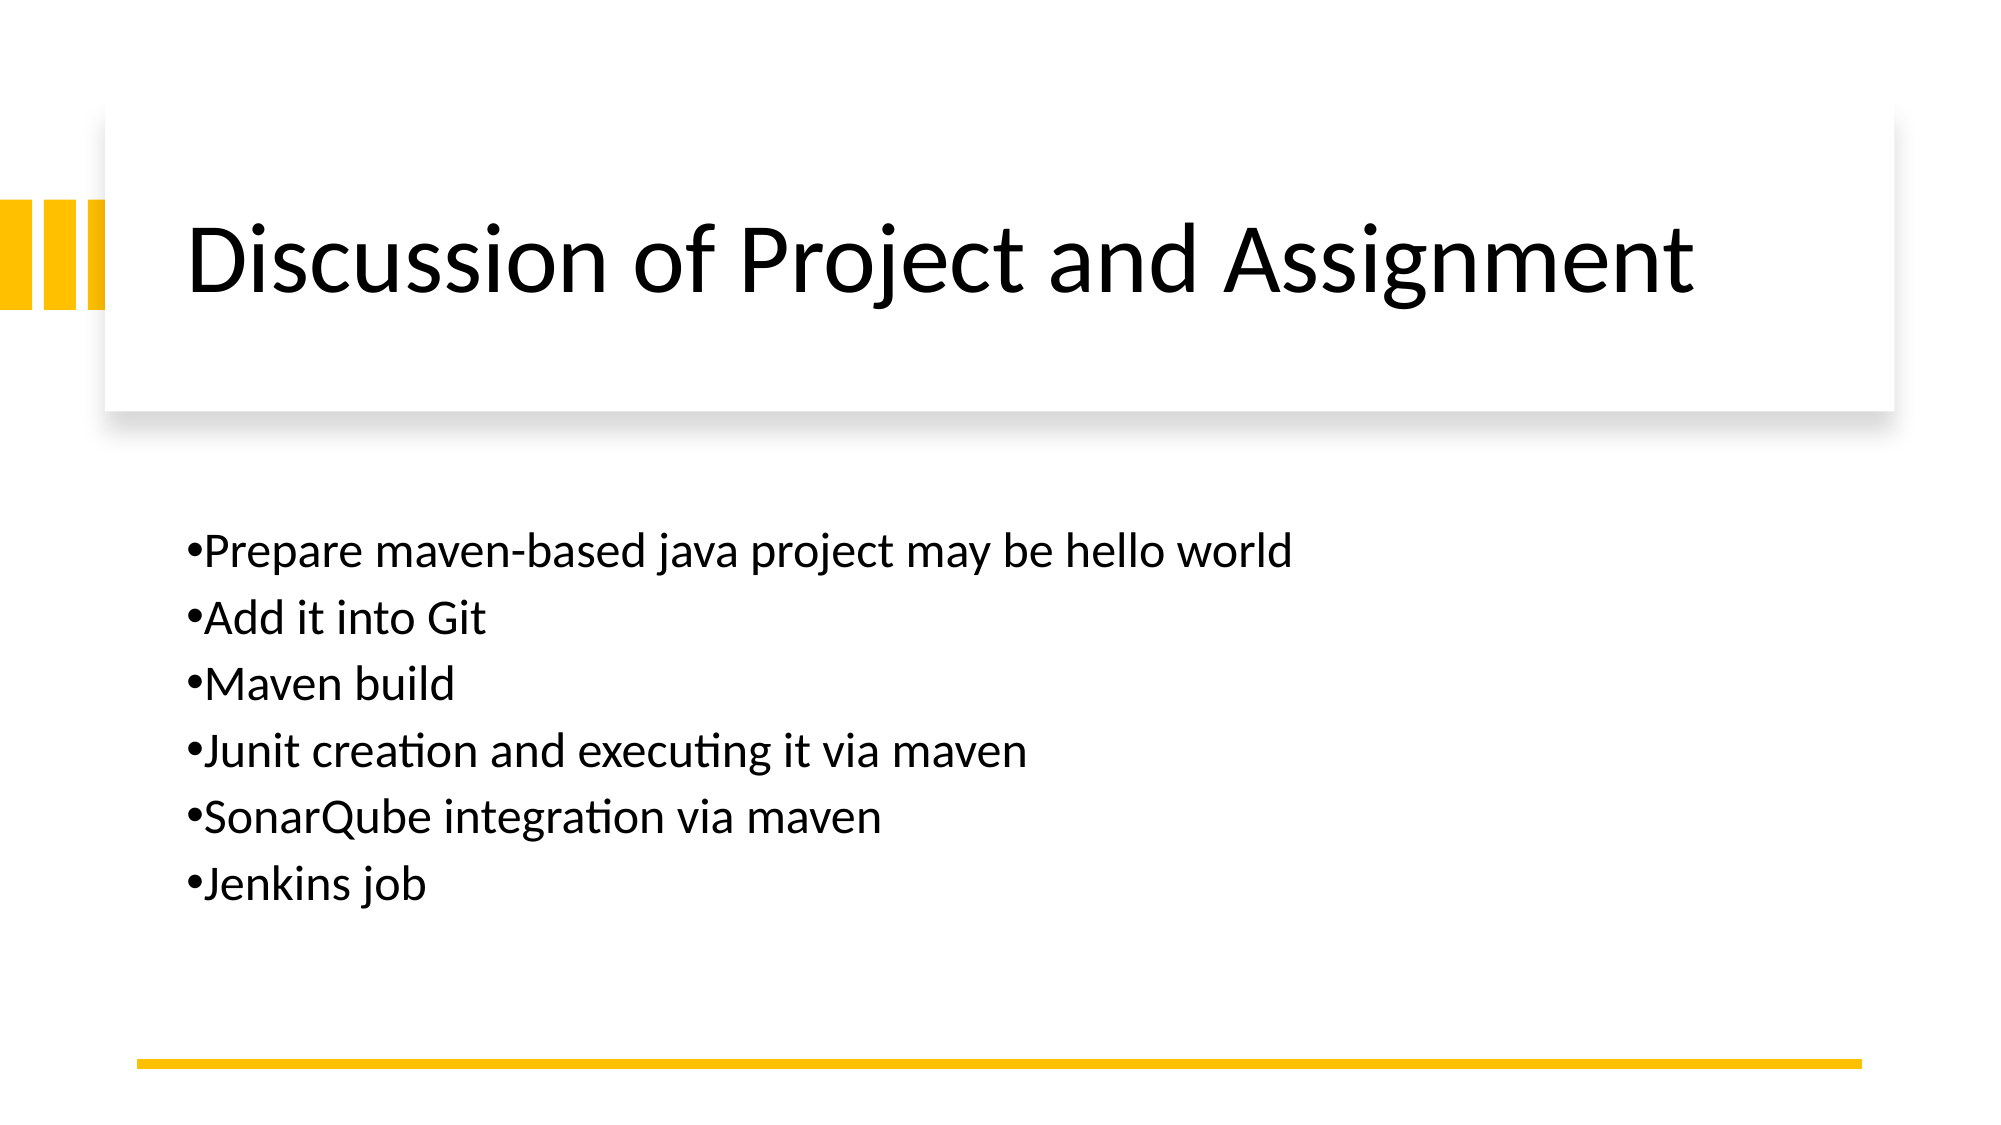

Discussion of Project and Assignment

Prepare maven-based java project may be hello world
Add it into Git
Maven build
Junit creation and executing it via maven
SonarQube integration via maven
Jenkins job